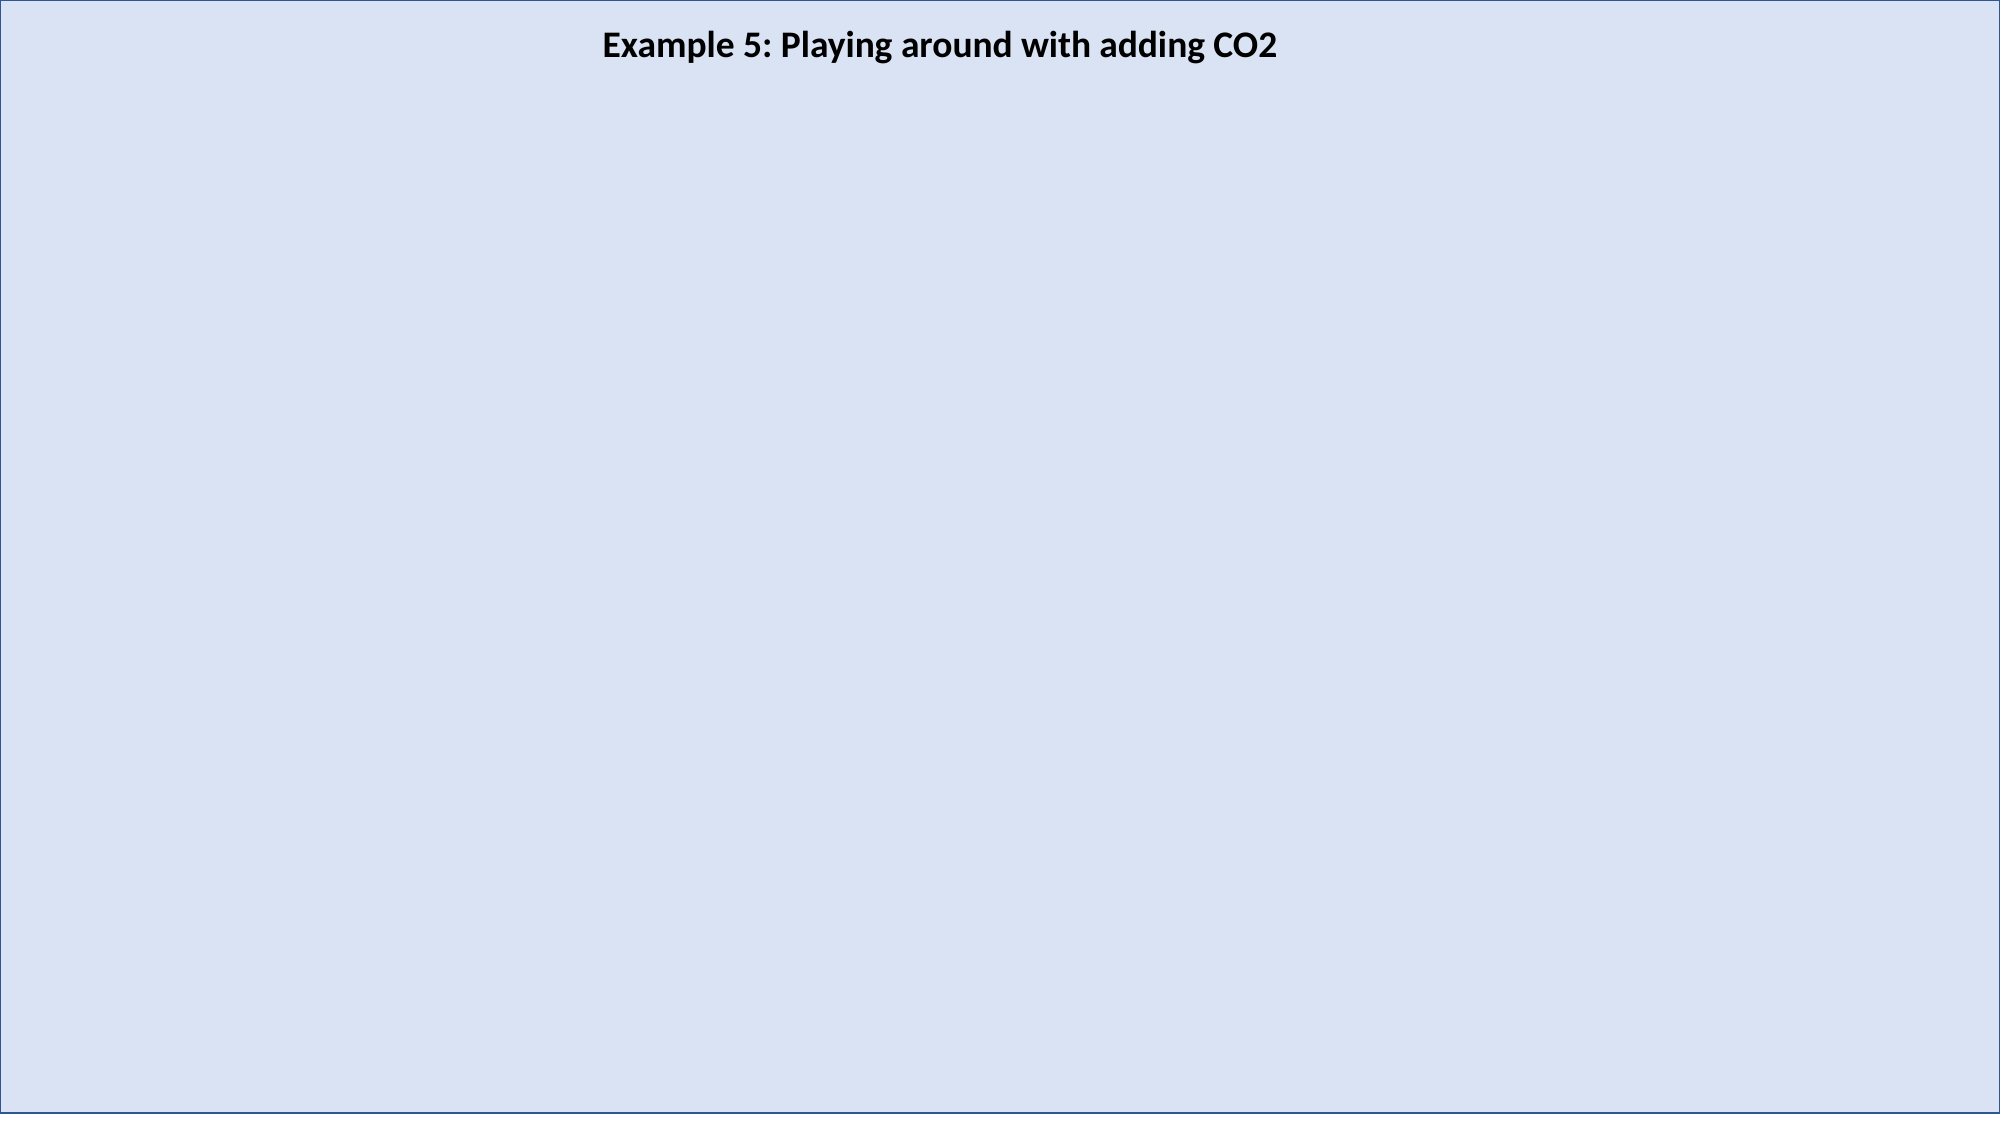

Example 5: Playing around with adding CO2
#